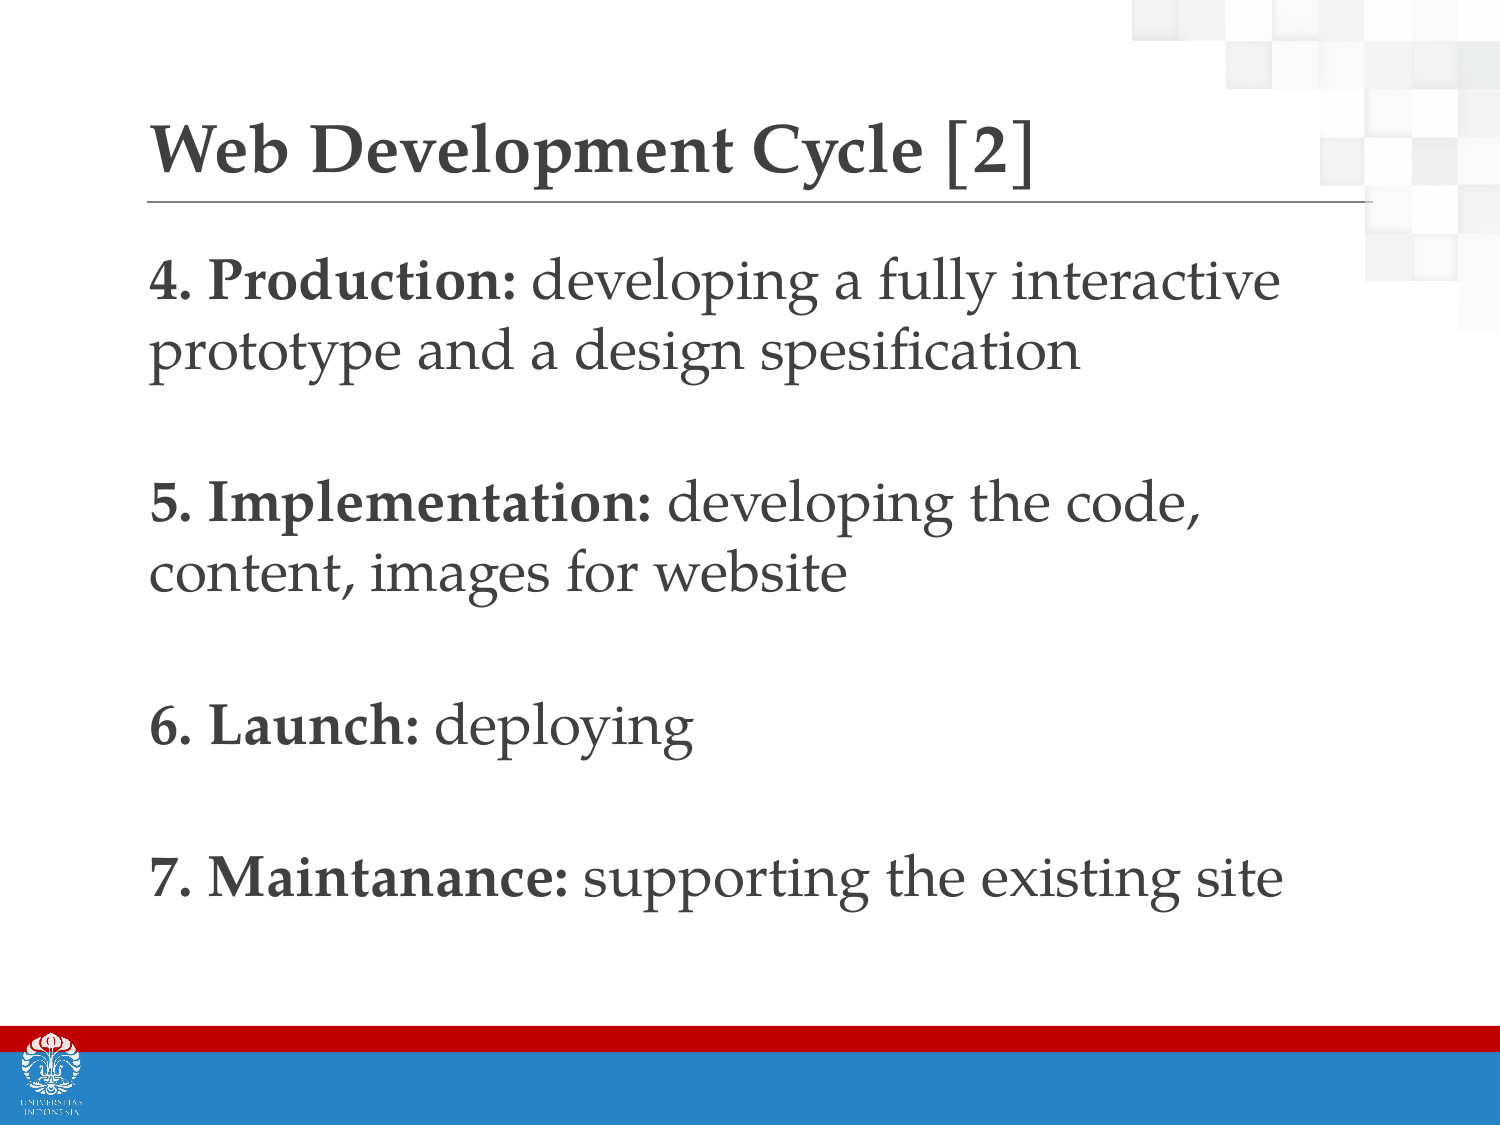

# Web Development Cycle [2]
4. Production: developing a fully interactive prototype and a design spesification

5. Implementation: developing the code, content, images for website

6. Launch: deploying

7. Maintanance: supporting the existing site